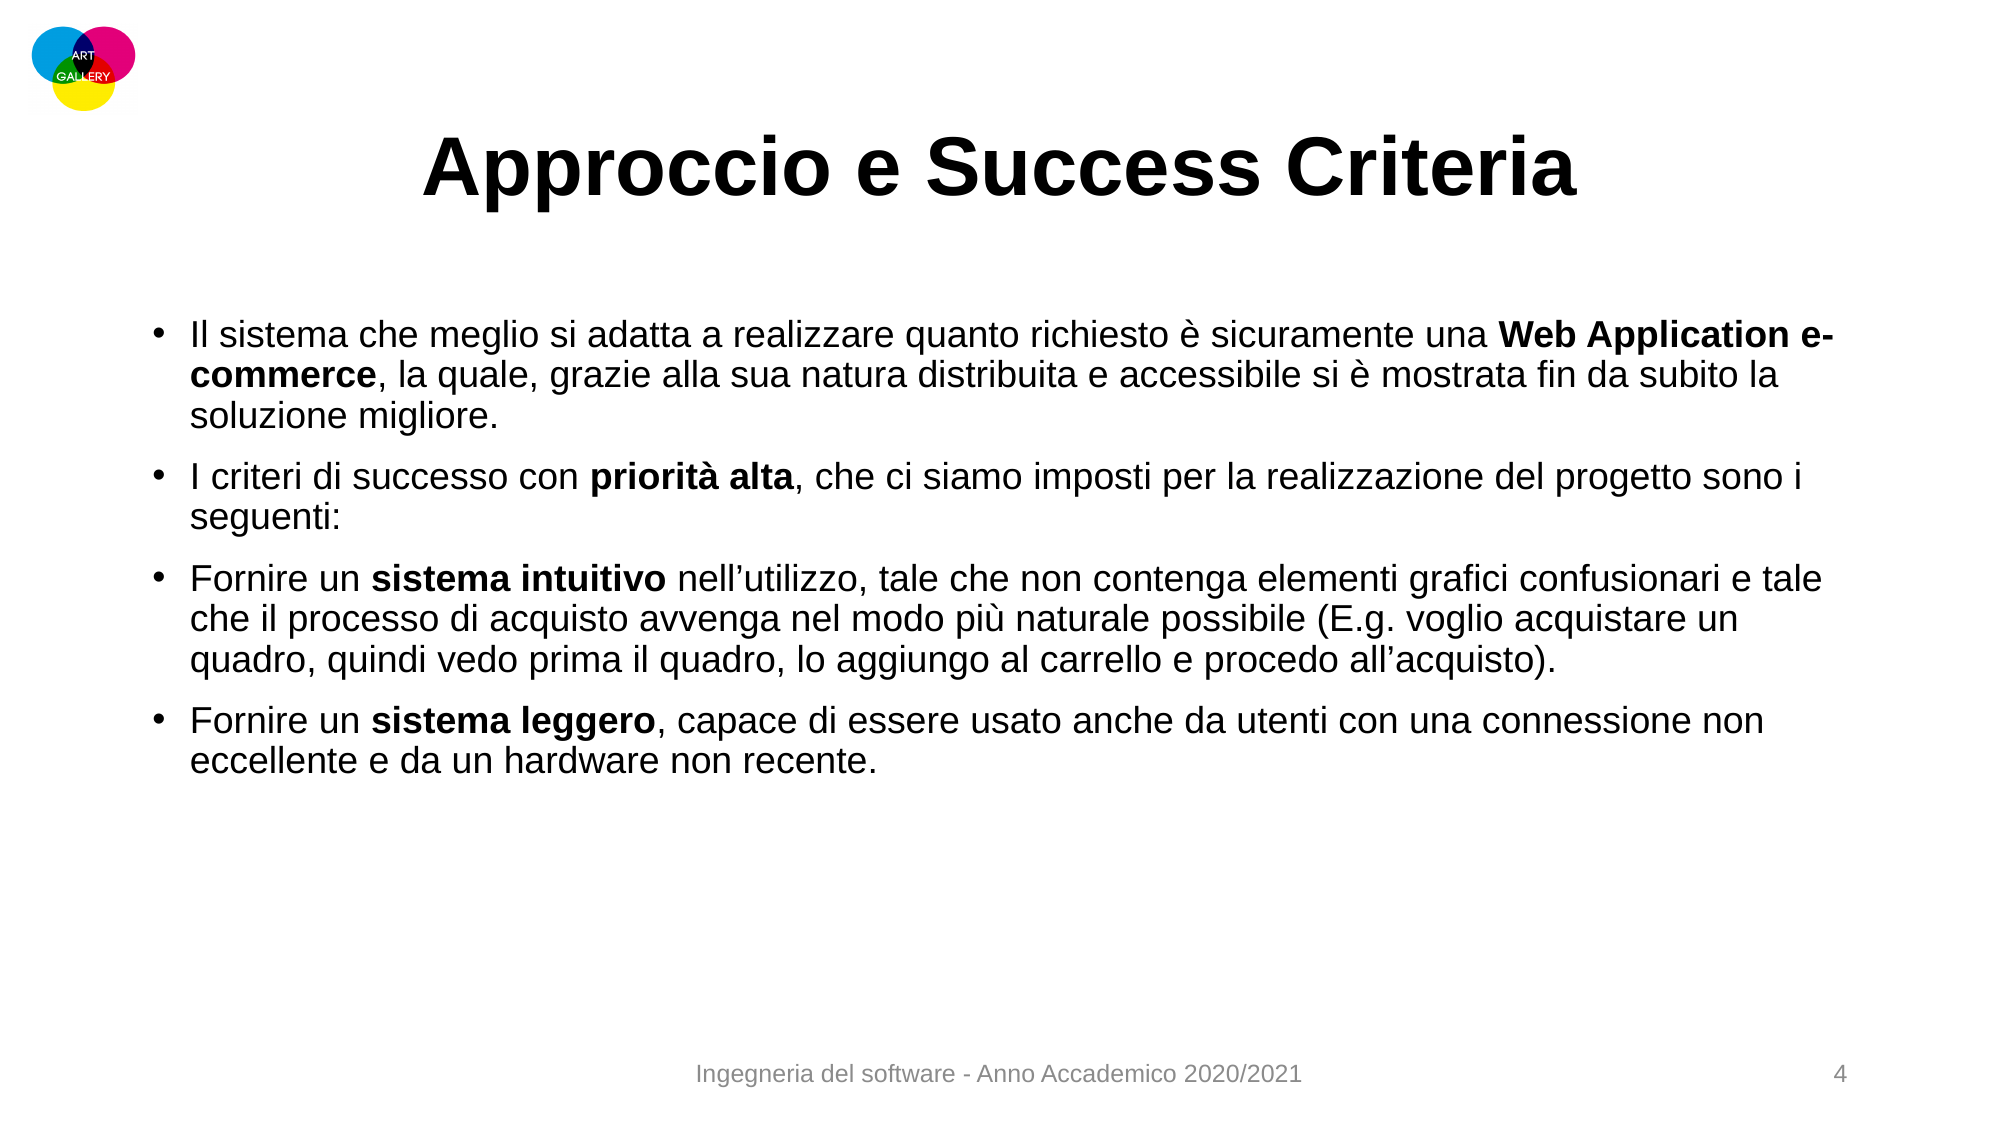

# Approccio e Success Criteria
Il sistema che meglio si adatta a realizzare quanto richiesto è sicuramente una Web Application e-commerce, la quale, grazie alla sua natura distribuita e accessibile si è mostrata fin da subito la soluzione migliore.
I criteri di successo con priorità alta, che ci siamo imposti per la realizzazione del progetto sono i seguenti:
Fornire un sistema intuitivo nell’utilizzo, tale che non contenga elementi grafici confusionari e tale che il processo di acquisto avvenga nel modo più naturale possibile (E.g. voglio acquistare un quadro, quindi vedo prima il quadro, lo aggiungo al carrello e procedo all’acquisto).
Fornire un sistema leggero, capace di essere usato anche da utenti con una connessione non eccellente e da un hardware non recente.

Ingegneria del software - Anno Accademico 2020/2021
4